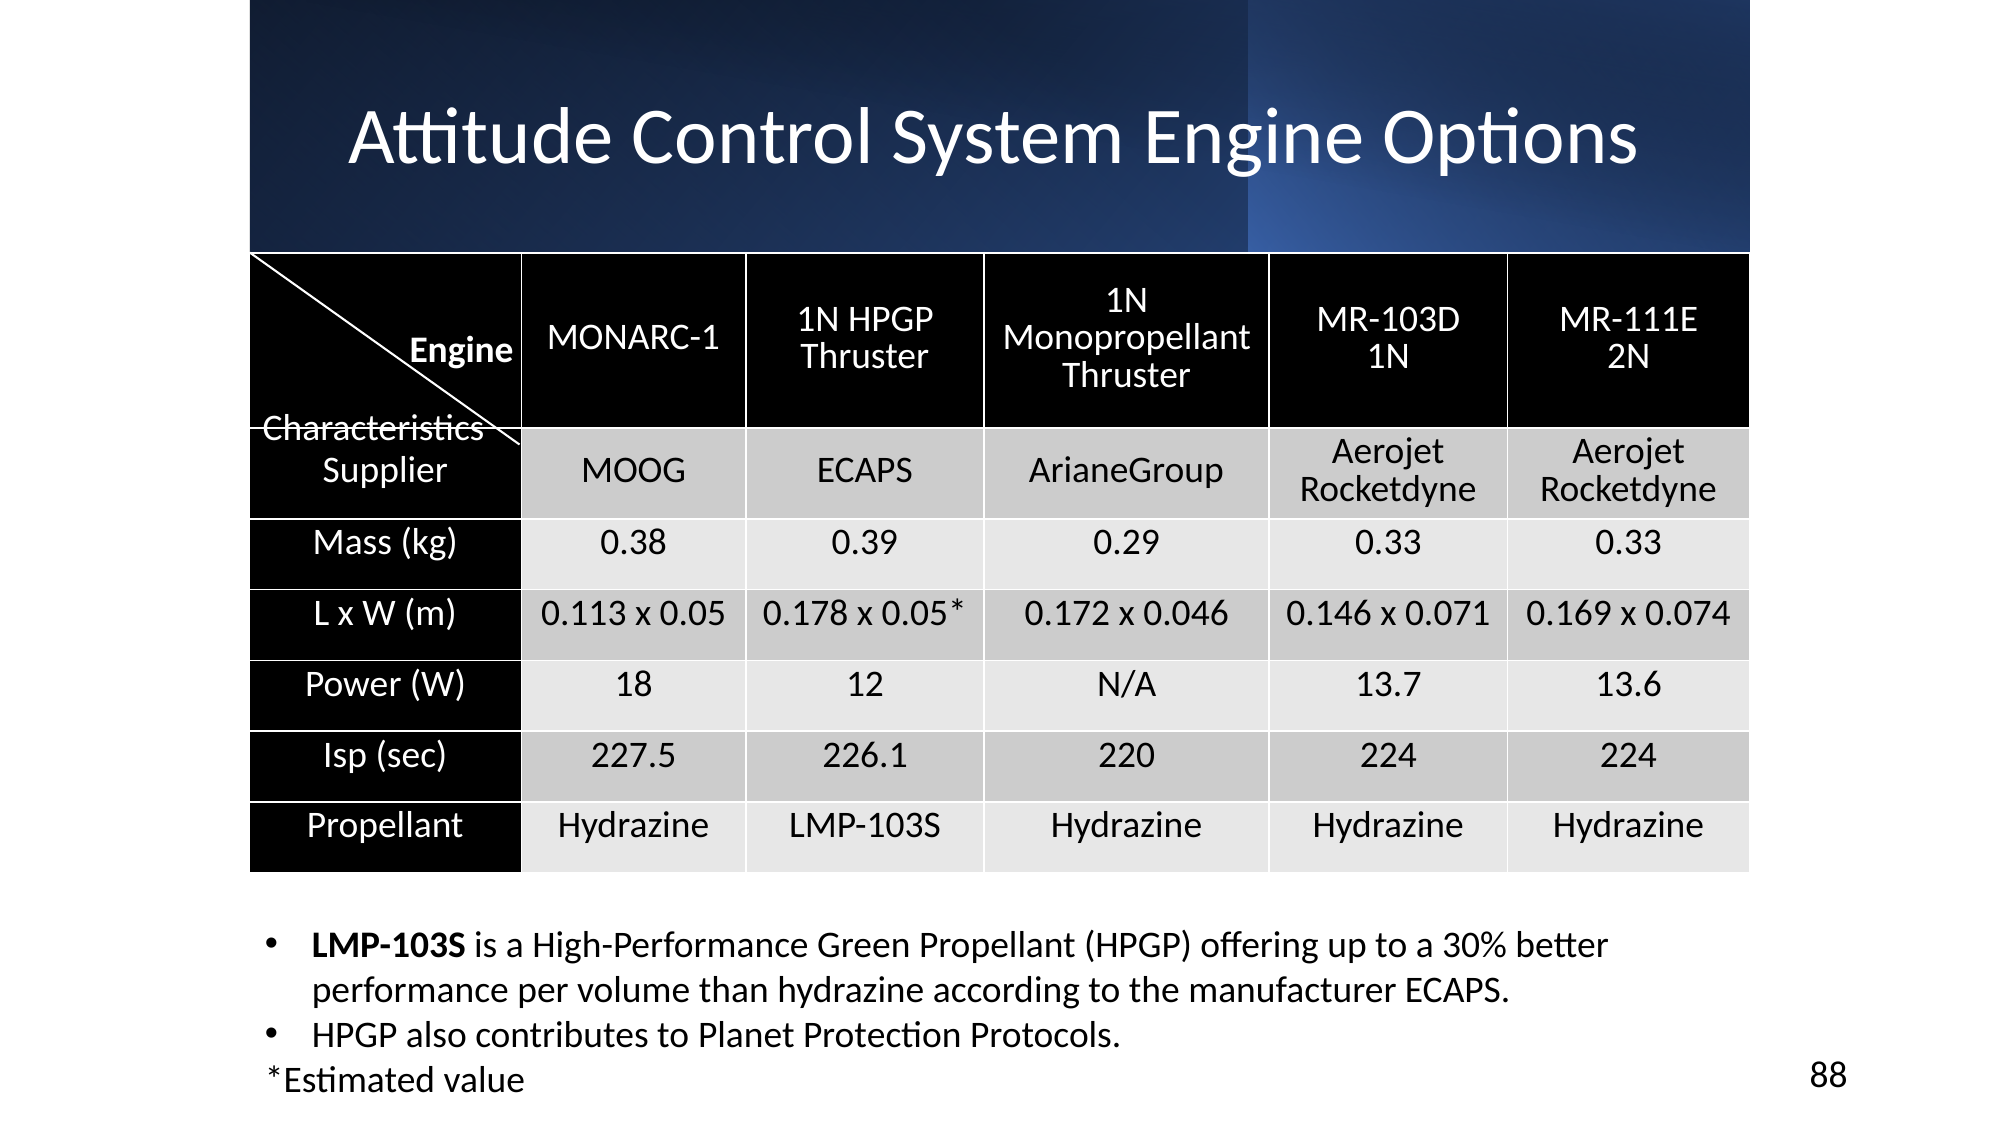

# Attitude Control System Engine Options
|  | MONARC-1 | 1N HPGP Thruster | 1N Monopropellant Thruster | MR-103D 1N | MR-111E 2N |
| --- | --- | --- | --- | --- | --- |
| Supplier | MOOG | ECAPS | ArianeGroup | Aerojet Rocketdyne | Aerojet Rocketdyne |
| Mass (kg) | 0.38 | 0.39 | 0.29 | 0.33 | 0.33 |
| L x W (m) | 0.113 x 0.05 | 0.178 x 0.05\* | 0.172 x 0.046 | 0.146 x 0.071 | 0.169 x 0.074 |
| Power (W) | 18 | 12 | N/A | 13.7 | 13.6 |
| Isp (sec) | 227.5 | 226.1 | 220 | 224 | 224 |
| Propellant | Hydrazine | LMP-103S | Hydrazine | Hydrazine | Hydrazine |
Engine
Characteristics
LMP-103S is a High-Performance Green Propellant (HPGP) offering up to a 30% better performance per volume than hydrazine according to the manufacturer ECAPS.
HPGP also contributes to Planet Protection Protocols.
*Estimated value
88